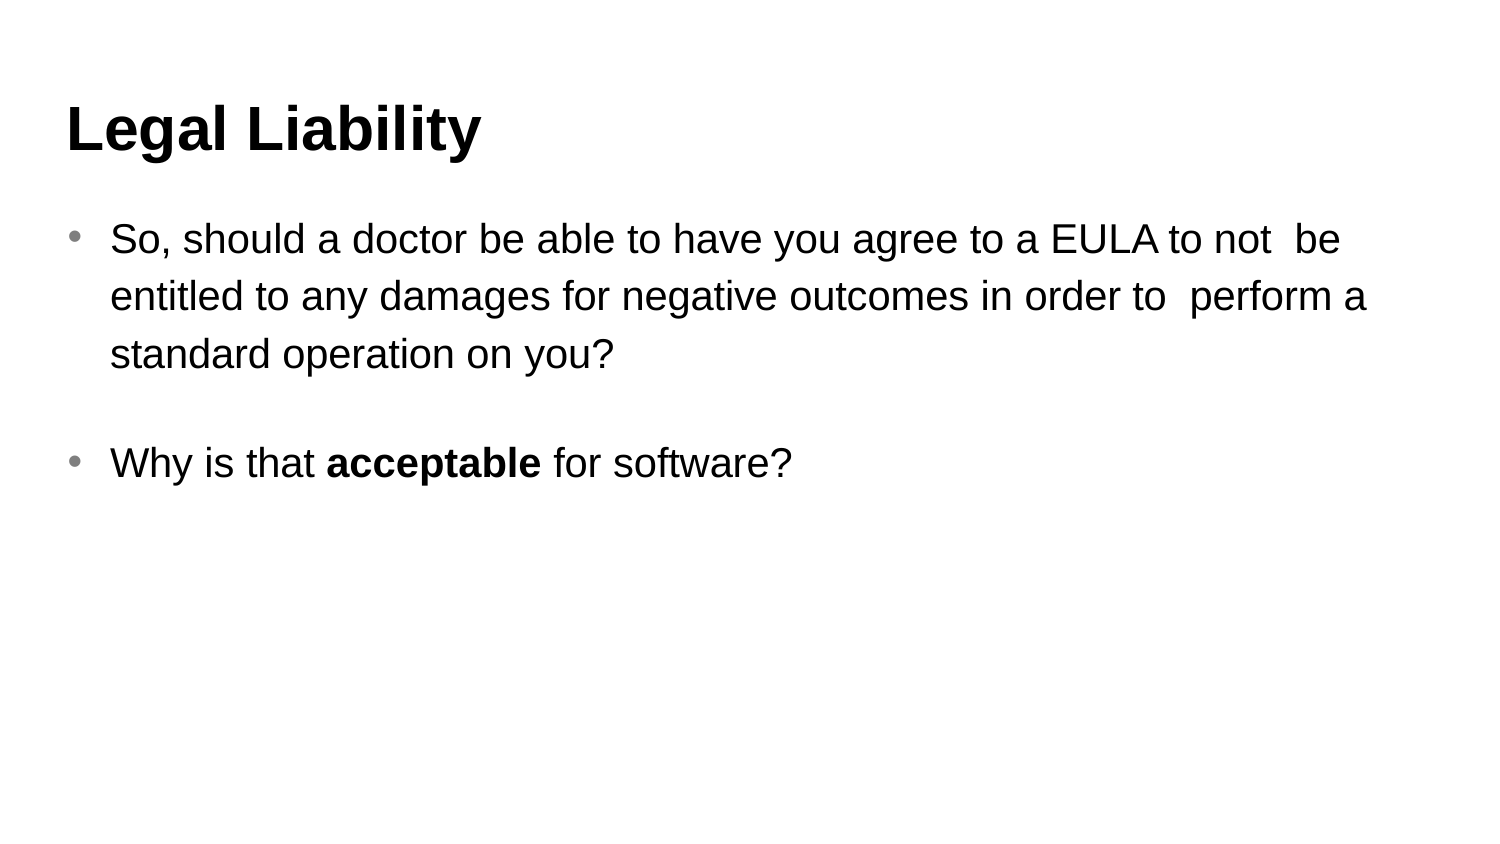

# Legal Liability
So, should a doctor be able to have you agree to a EULA to not  be entitled to any damages for negative outcomes in order to  perform a standard operation on you?

Why is that acceptable for software?